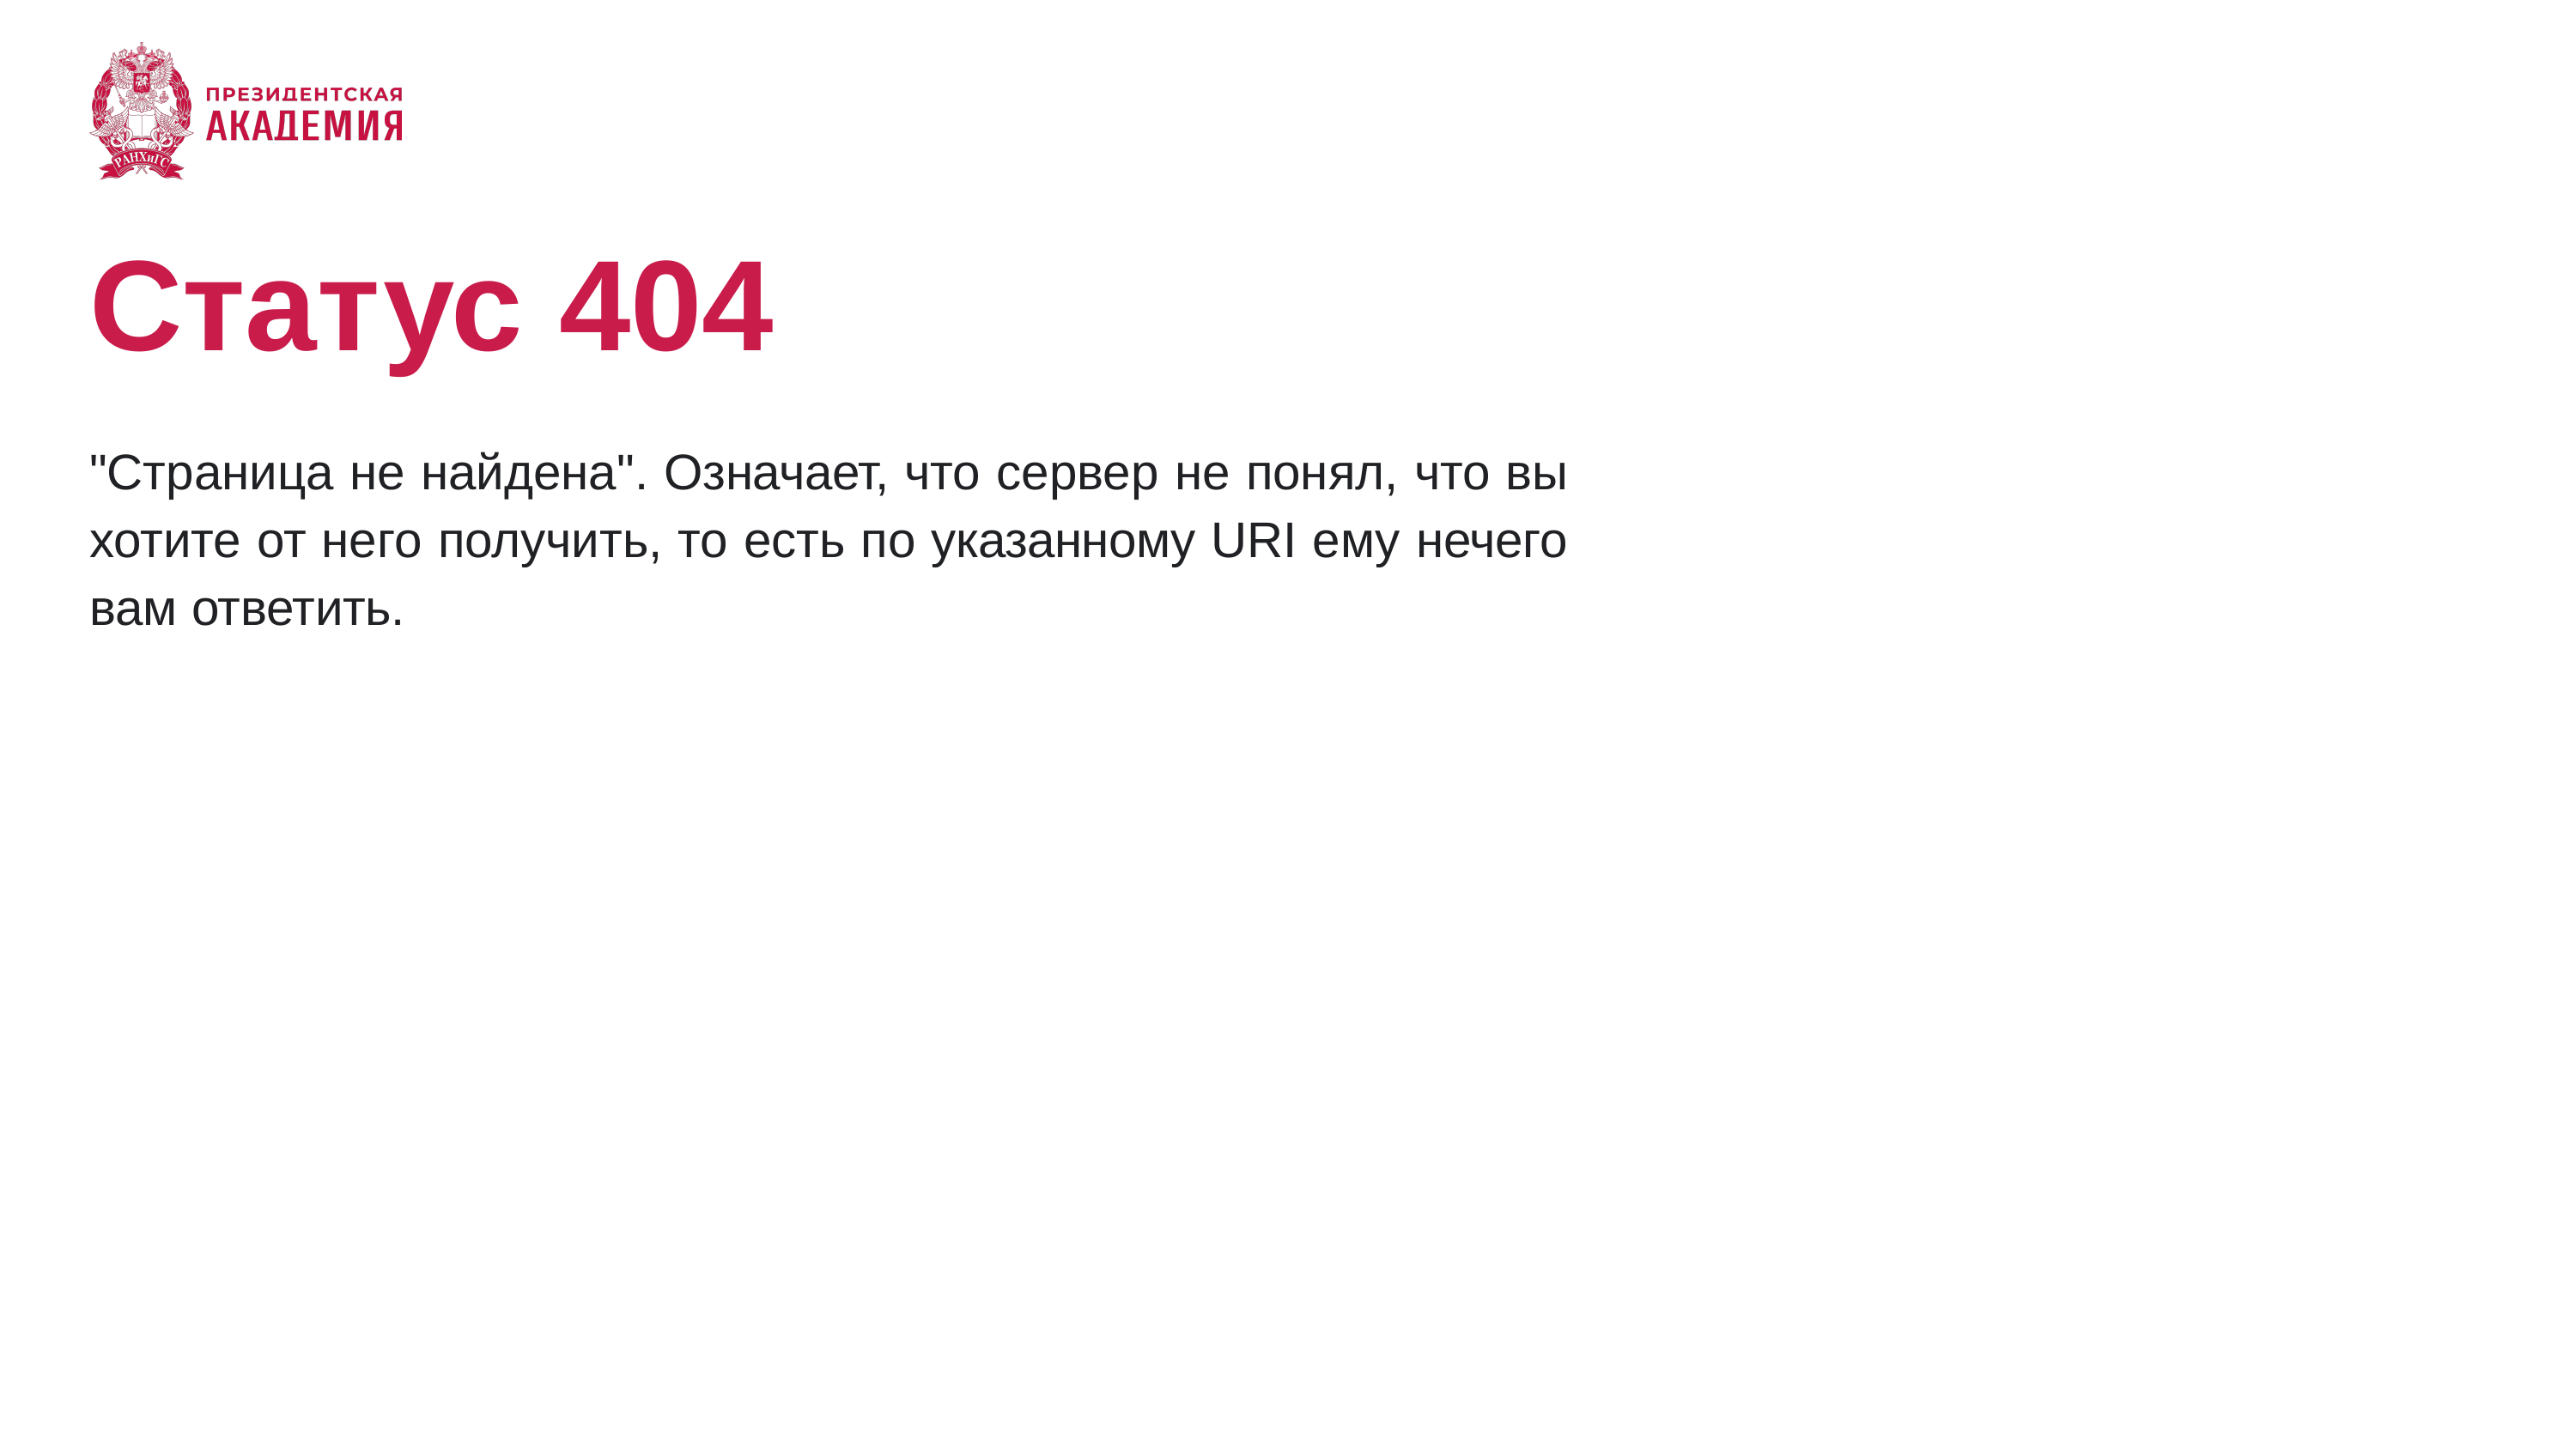

# Статус 404
"Страница не найдена". Означает, что сервер не понял, что вы хотите от него получить, то есть по указанному URI ему нечего вам ответить.